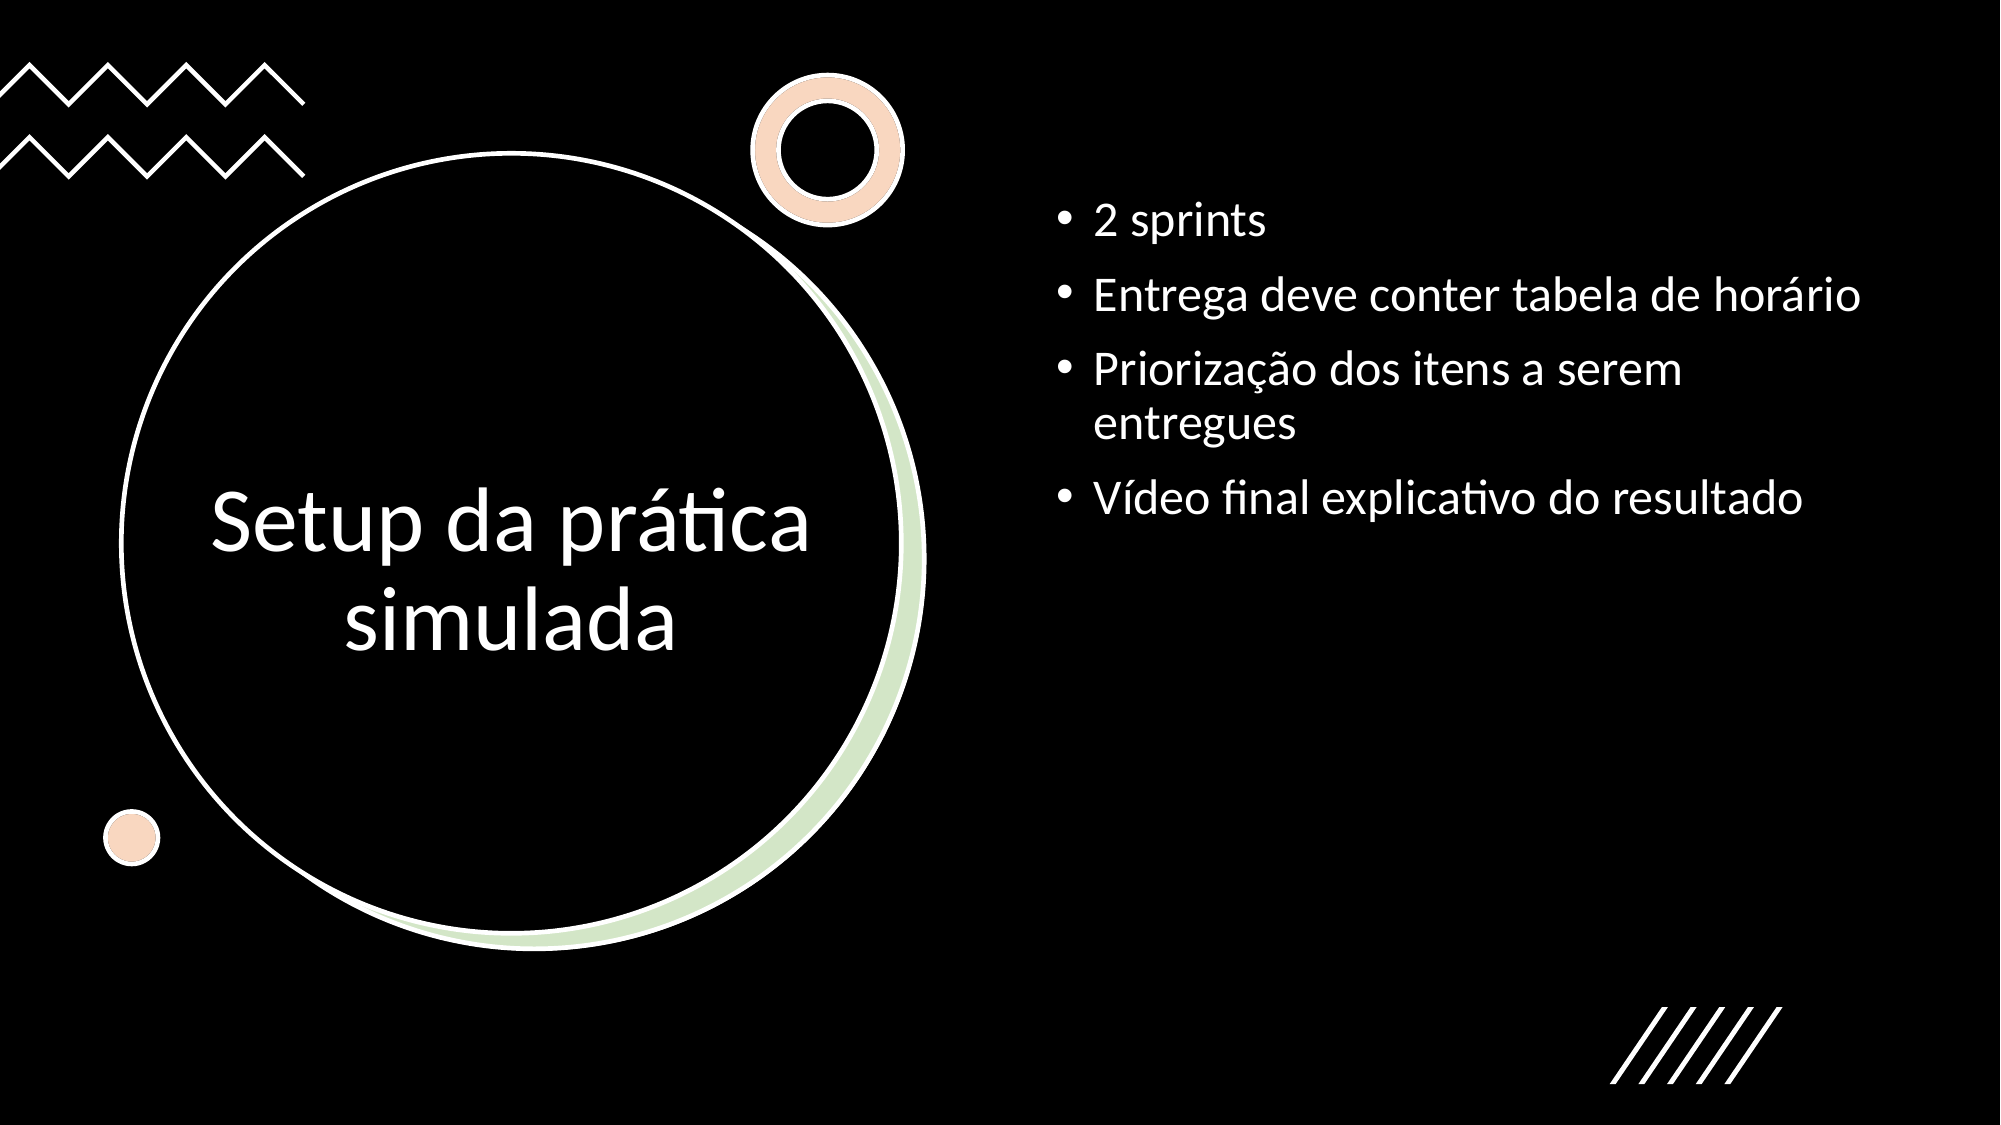

2 sprints
Entrega deve conter tabela de horário
Priorização dos itens a serem entregues
Vídeo final explicativo do resultado

# Setup da prática simulada